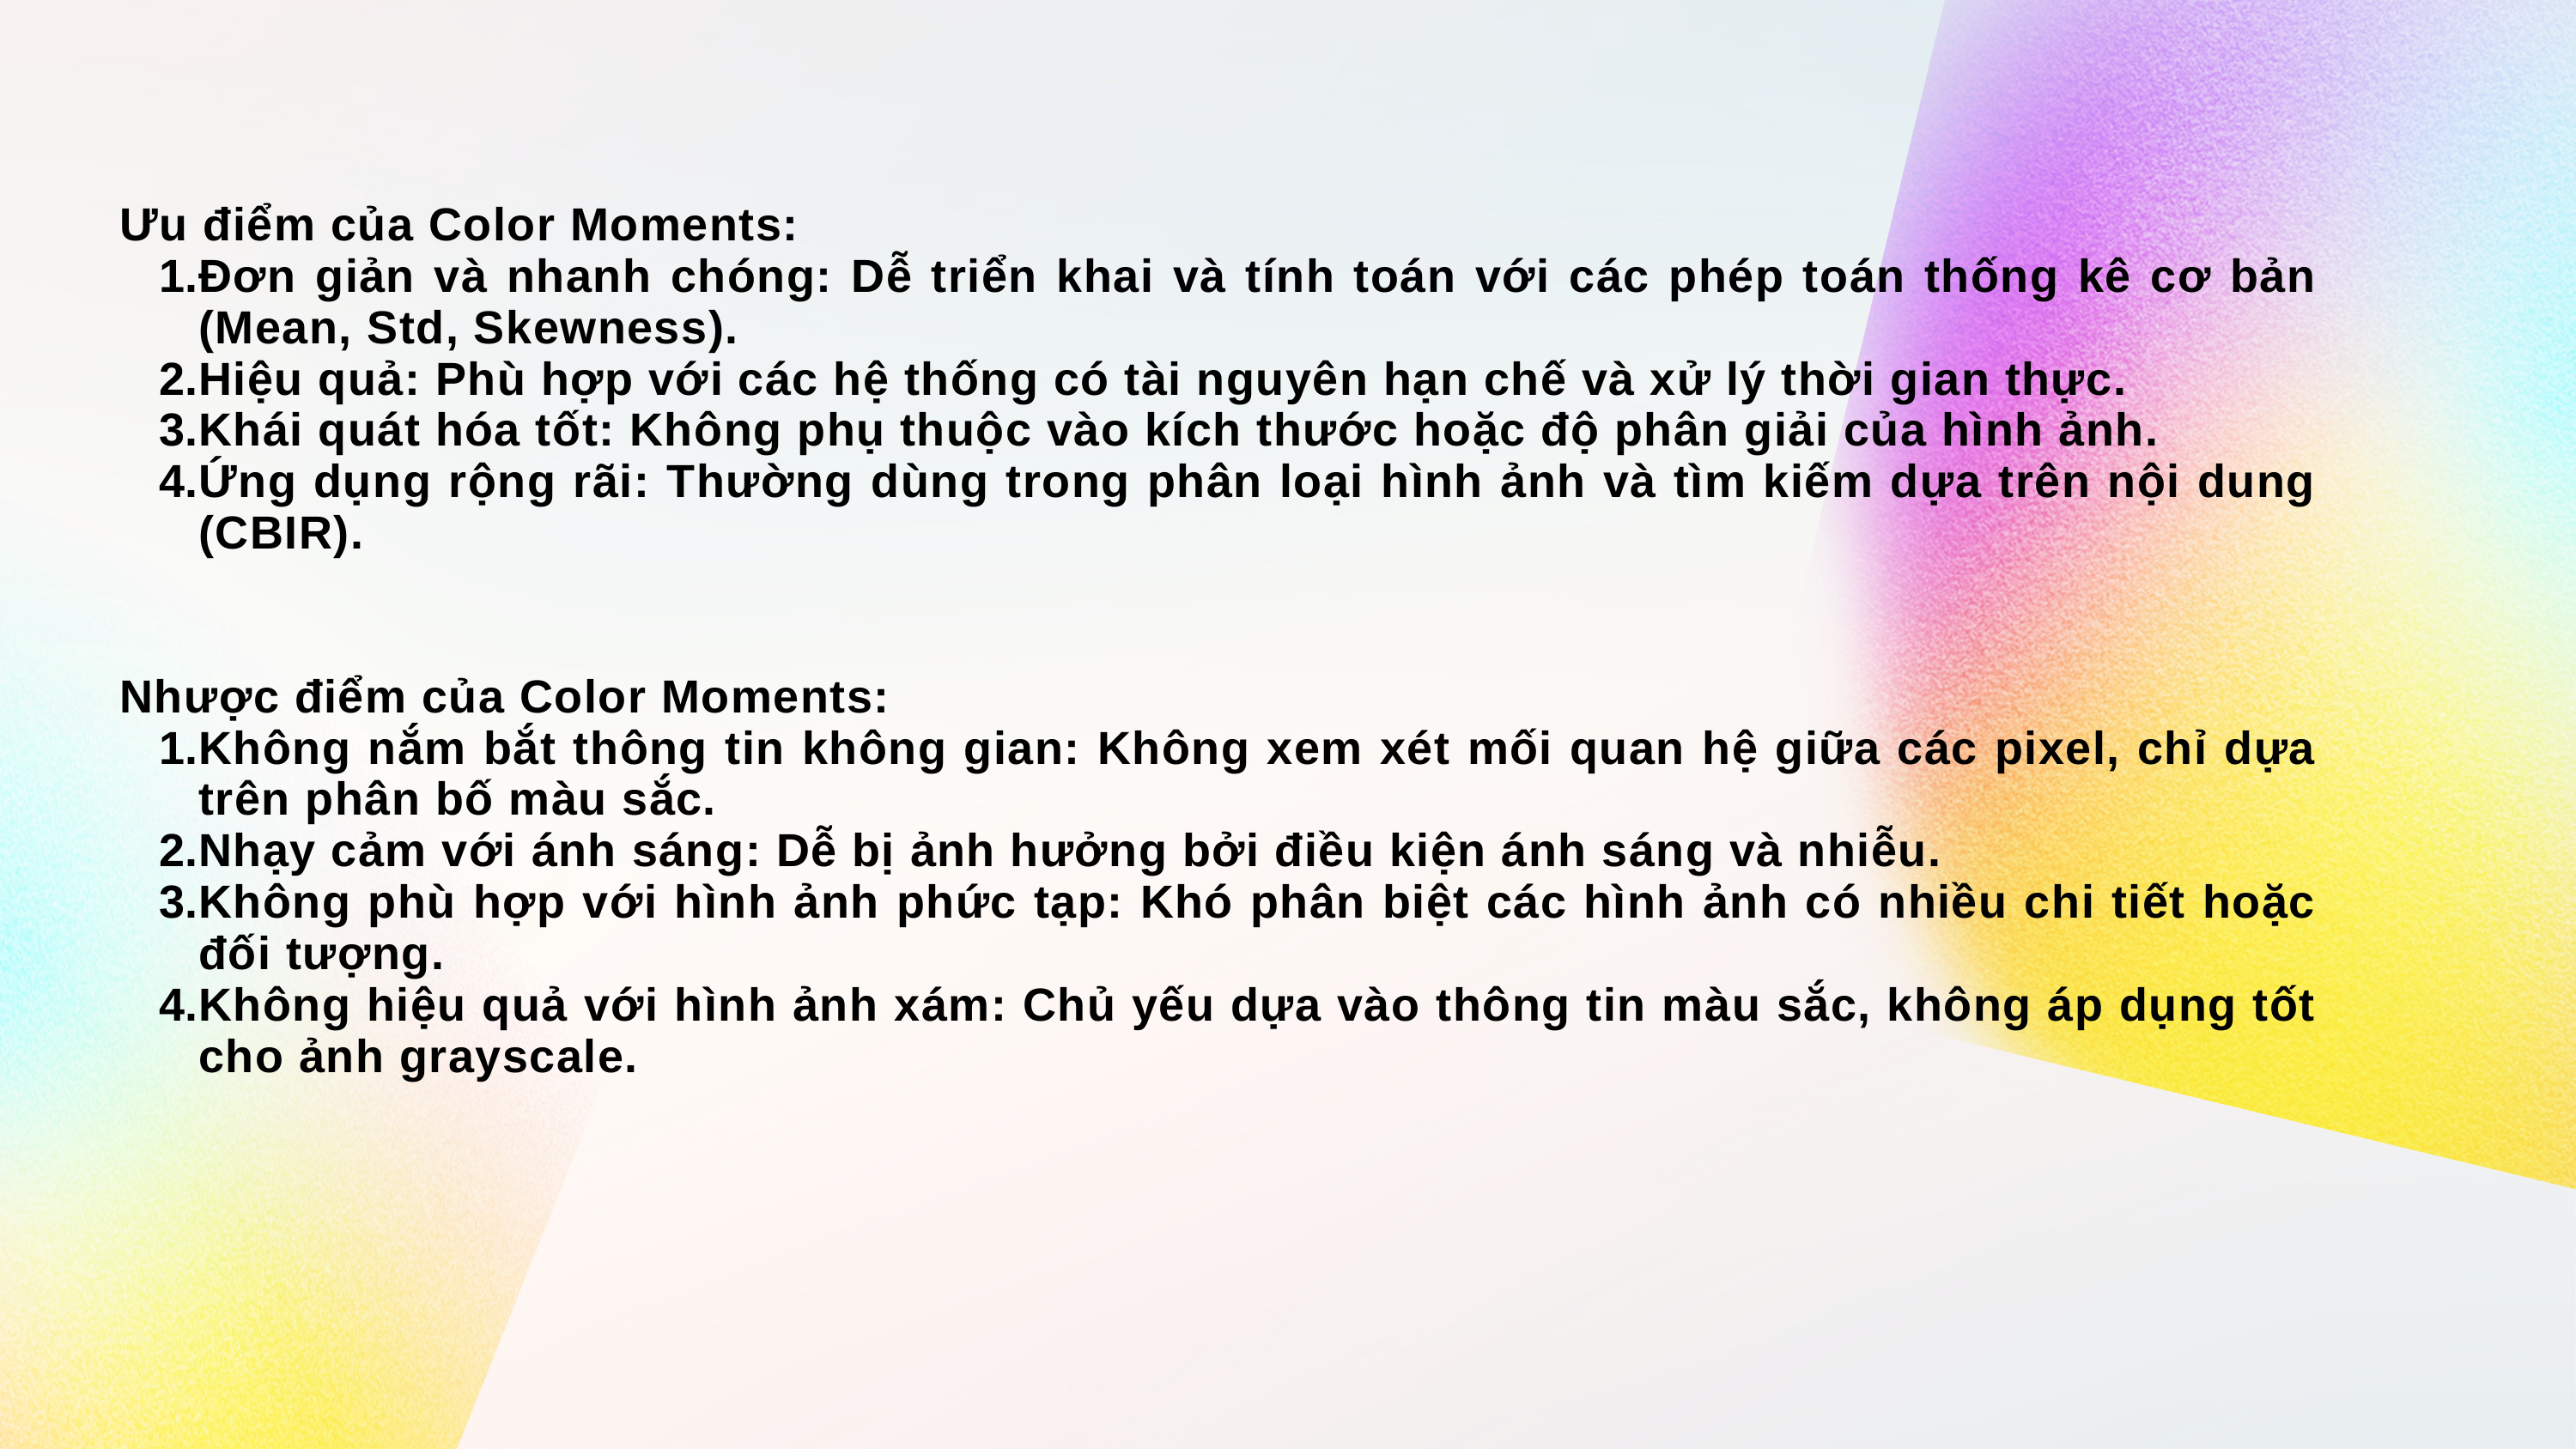

Ưu điểm của Color Moments:
Đơn giản và nhanh chóng: Dễ triển khai và tính toán với các phép toán thống kê cơ bản (Mean, Std, Skewness).
Hiệu quả: Phù hợp với các hệ thống có tài nguyên hạn chế và xử lý thời gian thực.
Khái quát hóa tốt: Không phụ thuộc vào kích thước hoặc độ phân giải của hình ảnh.
Ứng dụng rộng rãi: Thường dùng trong phân loại hình ảnh và tìm kiếm dựa trên nội dung (CBIR).

Nhược điểm của Color Moments:
Không nắm bắt thông tin không gian: Không xem xét mối quan hệ giữa các pixel, chỉ dựa trên phân bố màu sắc.
Nhạy cảm với ánh sáng: Dễ bị ảnh hưởng bởi điều kiện ánh sáng và nhiễu.
Không phù hợp với hình ảnh phức tạp: Khó phân biệt các hình ảnh có nhiều chi tiết hoặc đối tượng.
Không hiệu quả với hình ảnh xám: Chủ yếu dựa vào thông tin màu sắc, không áp dụng tốt cho ảnh grayscale.